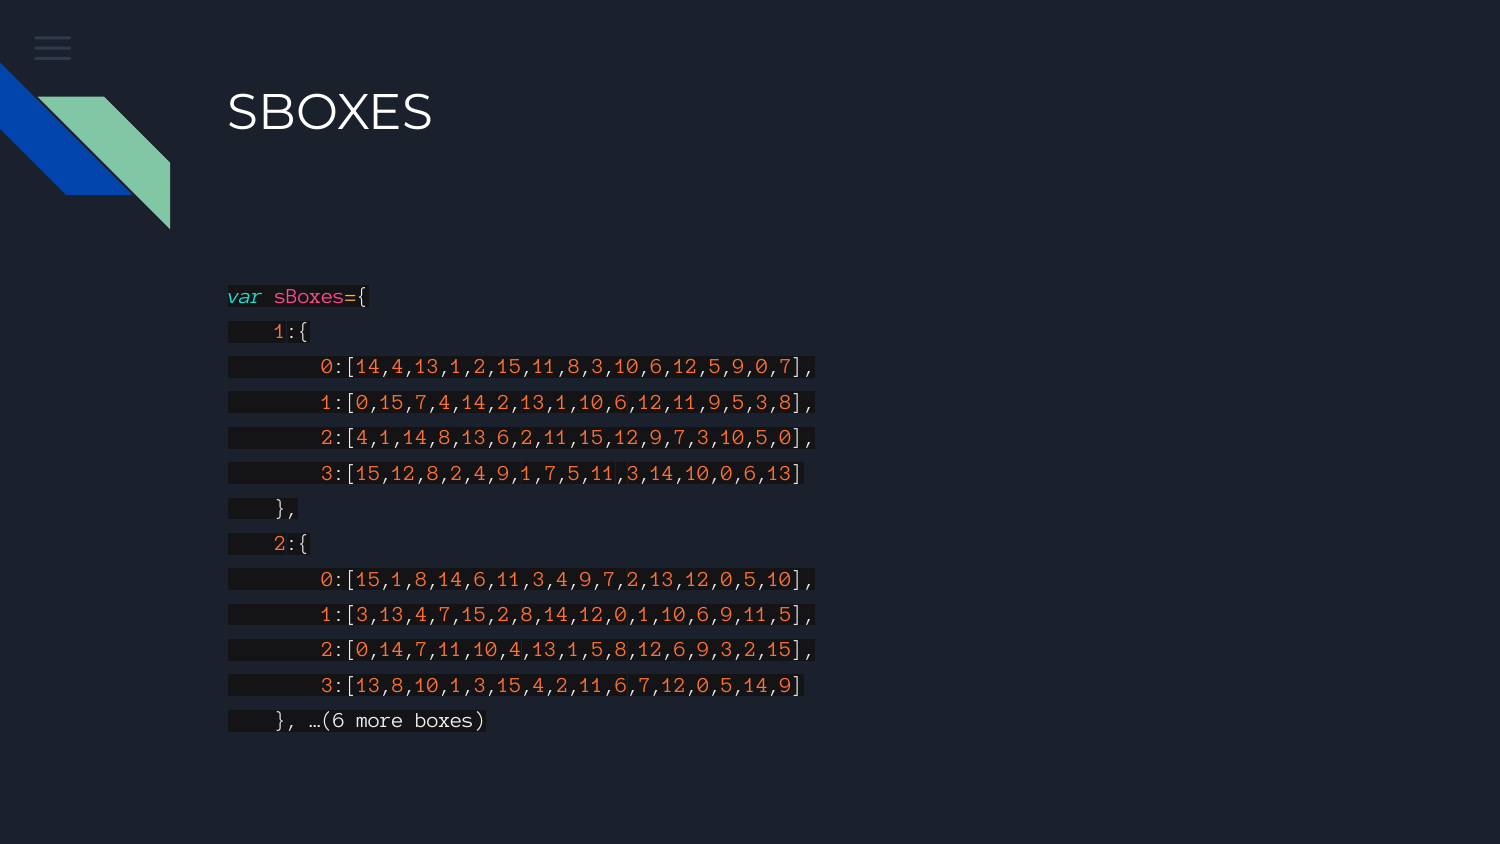

# SBOXES
var sBoxes={
    1:{
        0:[14,4,13,1,2,15,11,8,3,10,6,12,5,9,0,7],
        1:[0,15,7,4,14,2,13,1,10,6,12,11,9,5,3,8],
        2:[4,1,14,8,13,6,2,11,15,12,9,7,3,10,5,0],
        3:[15,12,8,2,4,9,1,7,5,11,3,14,10,0,6,13]
    },
    2:{
        0:[15,1,8,14,6,11,3,4,9,7,2,13,12,0,5,10],
        1:[3,13,4,7,15,2,8,14,12,0,1,10,6,9,11,5],
        2:[0,14,7,11,10,4,13,1,5,8,12,6,9,3,2,15],
        3:[13,8,10,1,3,15,4,2,11,6,7,12,0,5,14,9]
    }, …(6 more boxes)